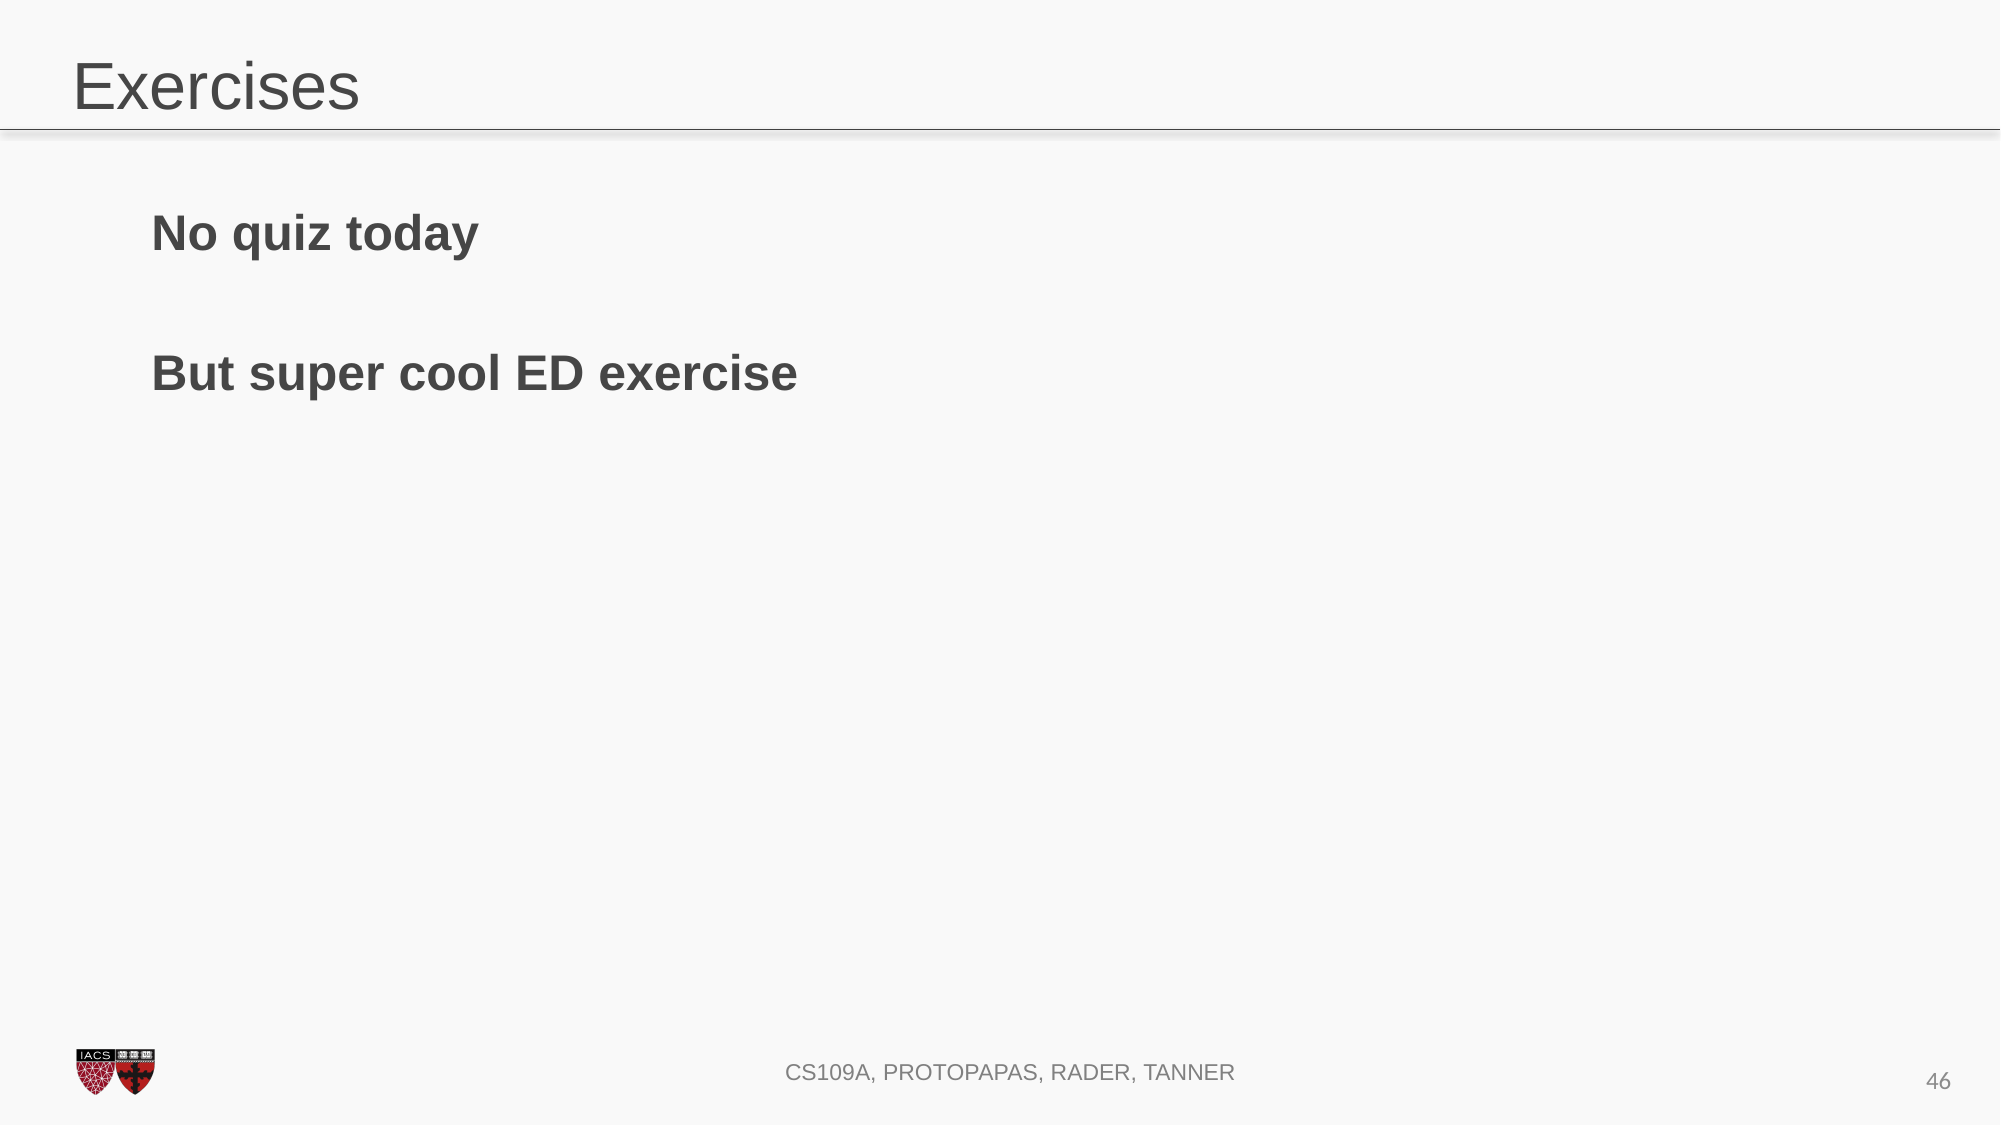

# Exercises
No quiz today

But super cool ED exercise
46